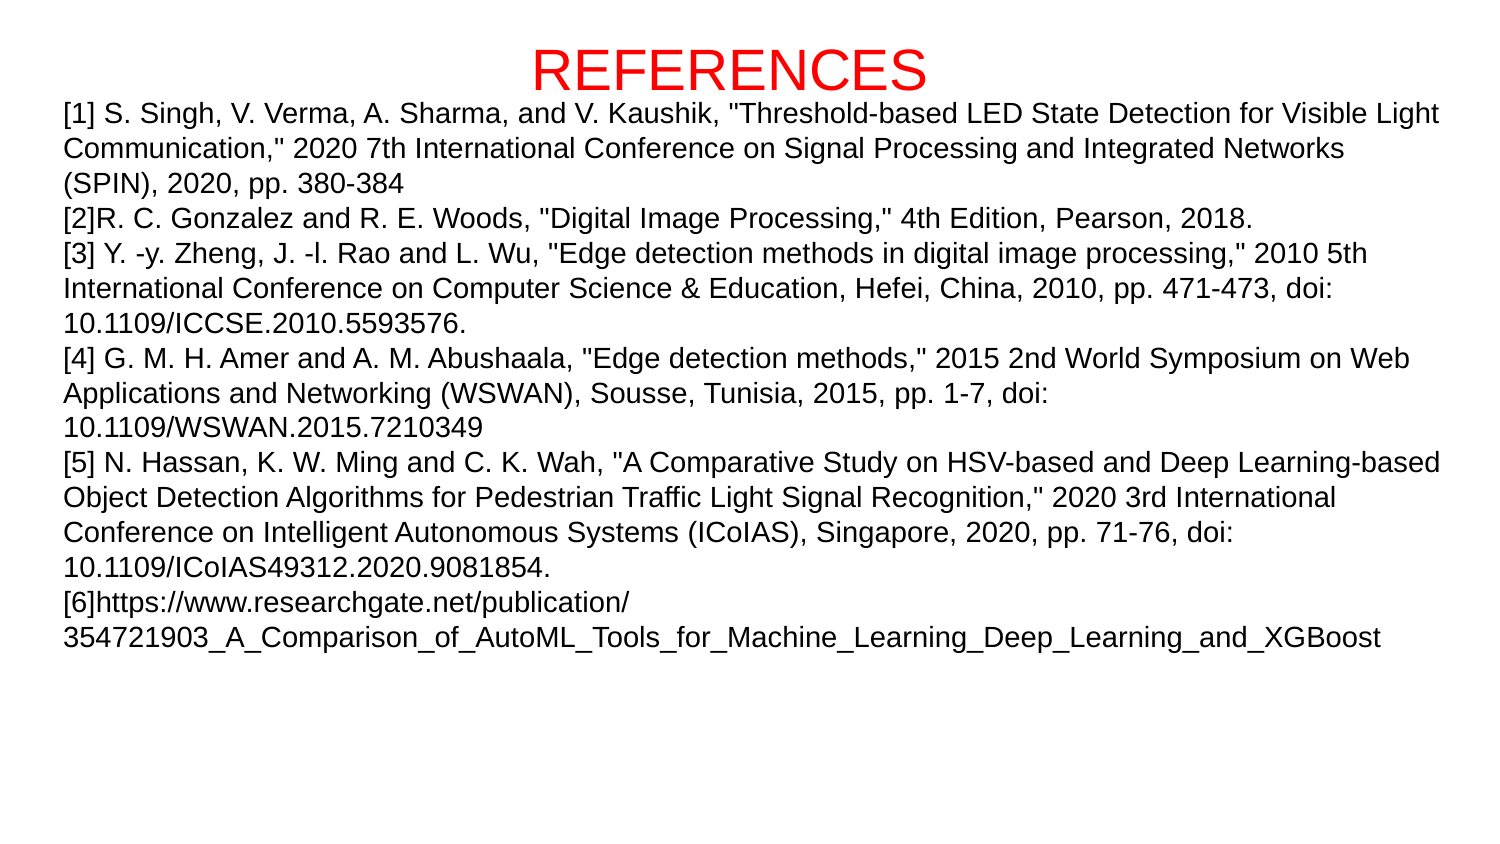

# REFERENCES
[1] S. Singh, V. Verma, A. Sharma, and V. Kaushik, "Threshold-based LED State Detection for Visible Light Communication," 2020 7th International Conference on Signal Processing and Integrated Networks (SPIN), 2020, pp. 380-384
[2]R. C. Gonzalez and R. E. Woods, "Digital Image Processing," 4th Edition, Pearson, 2018.
[3] Y. -y. Zheng, J. -l. Rao and L. Wu, "Edge detection methods in digital image processing," 2010 5th International Conference on Computer Science & Education, Hefei, China, 2010, pp. 471-473, doi: 10.1109/ICCSE.2010.5593576.
[4] G. M. H. Amer and A. M. Abushaala, "Edge detection methods," 2015 2nd World Symposium on Web Applications and Networking (WSWAN), Sousse, Tunisia, 2015, pp. 1-7, doi: 10.1109/WSWAN.2015.7210349
[5] N. Hassan, K. W. Ming and C. K. Wah, "A Comparative Study on HSV-based and Deep Learning-based Object Detection Algorithms for Pedestrian Traffic Light Signal Recognition," 2020 3rd International Conference on Intelligent Autonomous Systems (ICoIAS), Singapore, 2020, pp. 71-76, doi: 10.1109/ICoIAS49312.2020.9081854.
[6]https://www.researchgate.net/publication/354721903_A_Comparison_of_AutoML_Tools_for_Machine_Learning_Deep_Learning_and_XGBoost